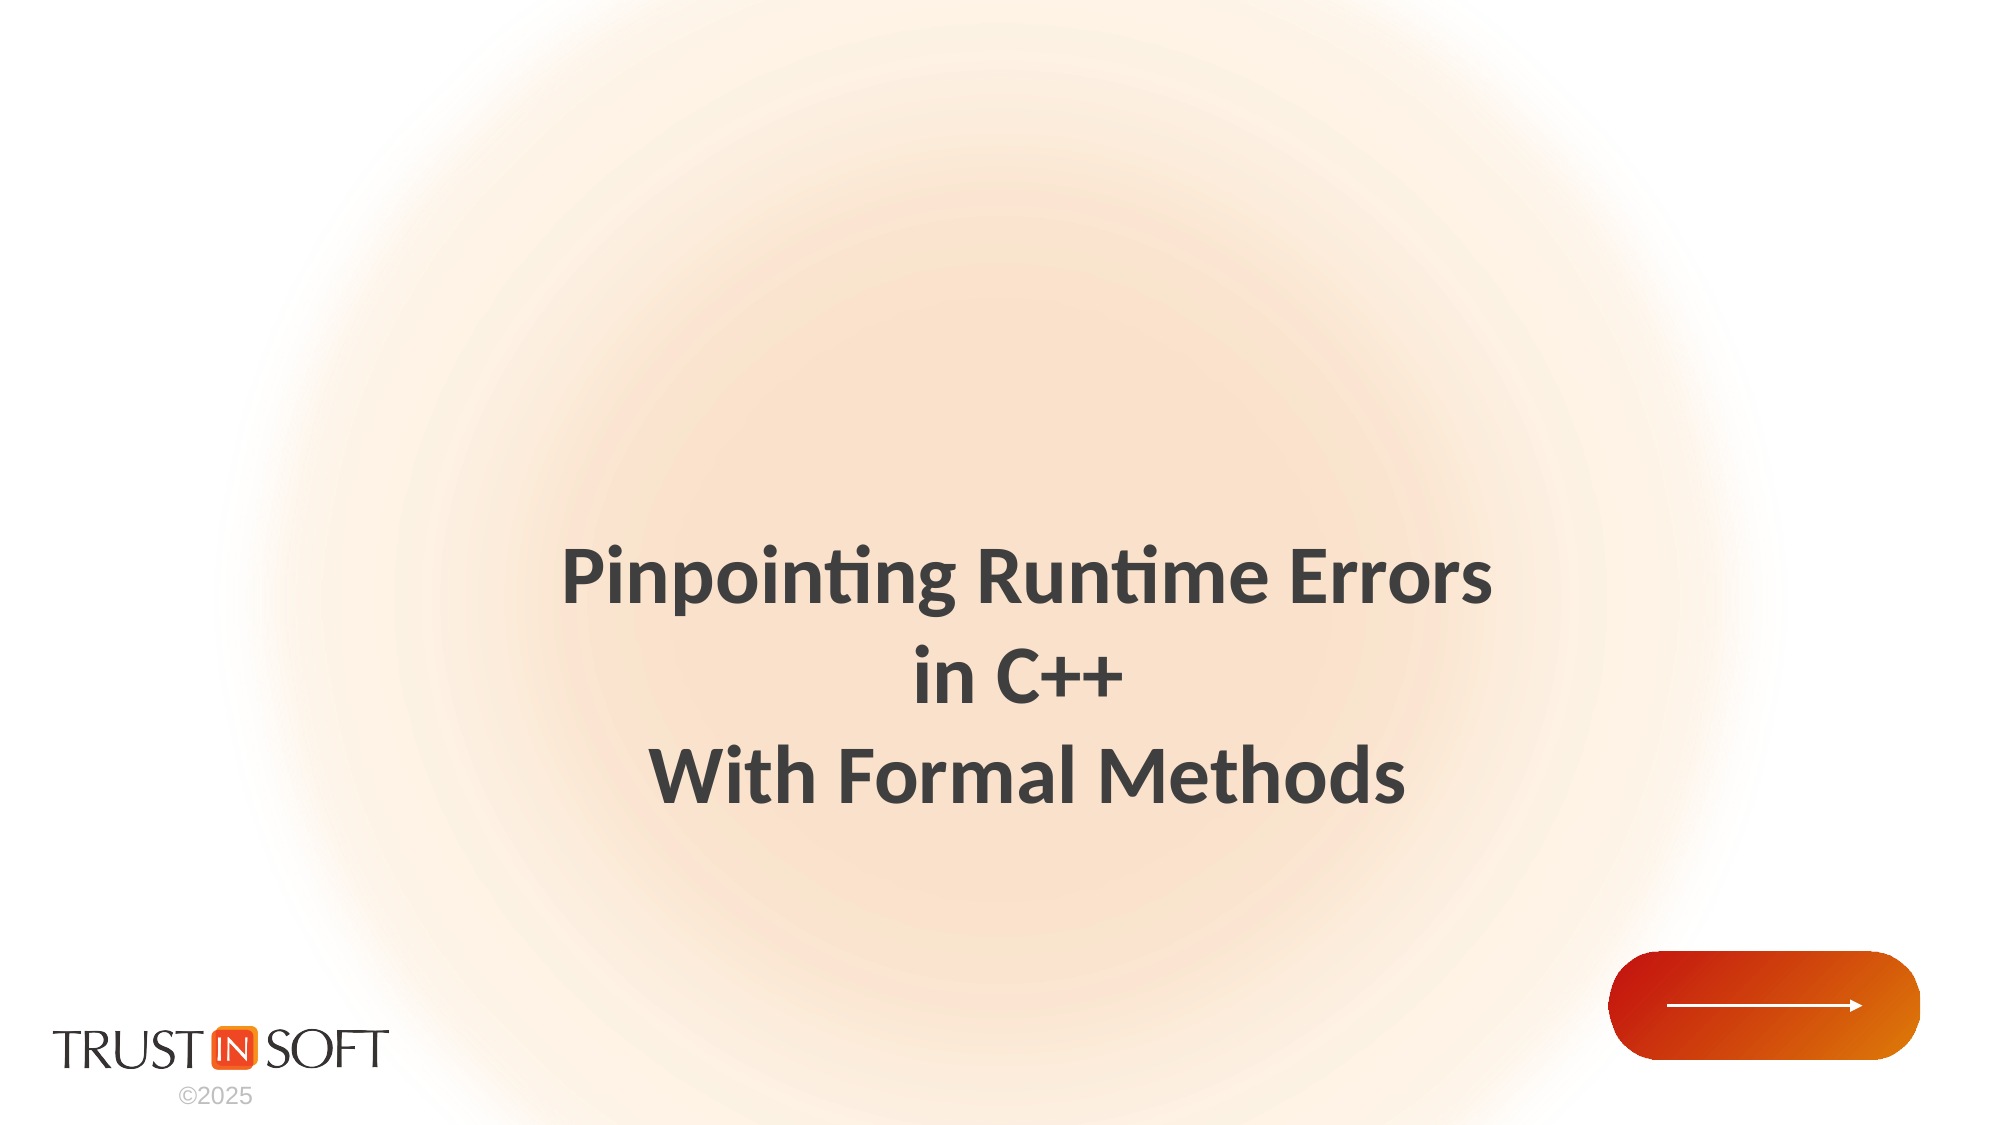

Pinpointing Runtime Errors in C++
With Formal Methods